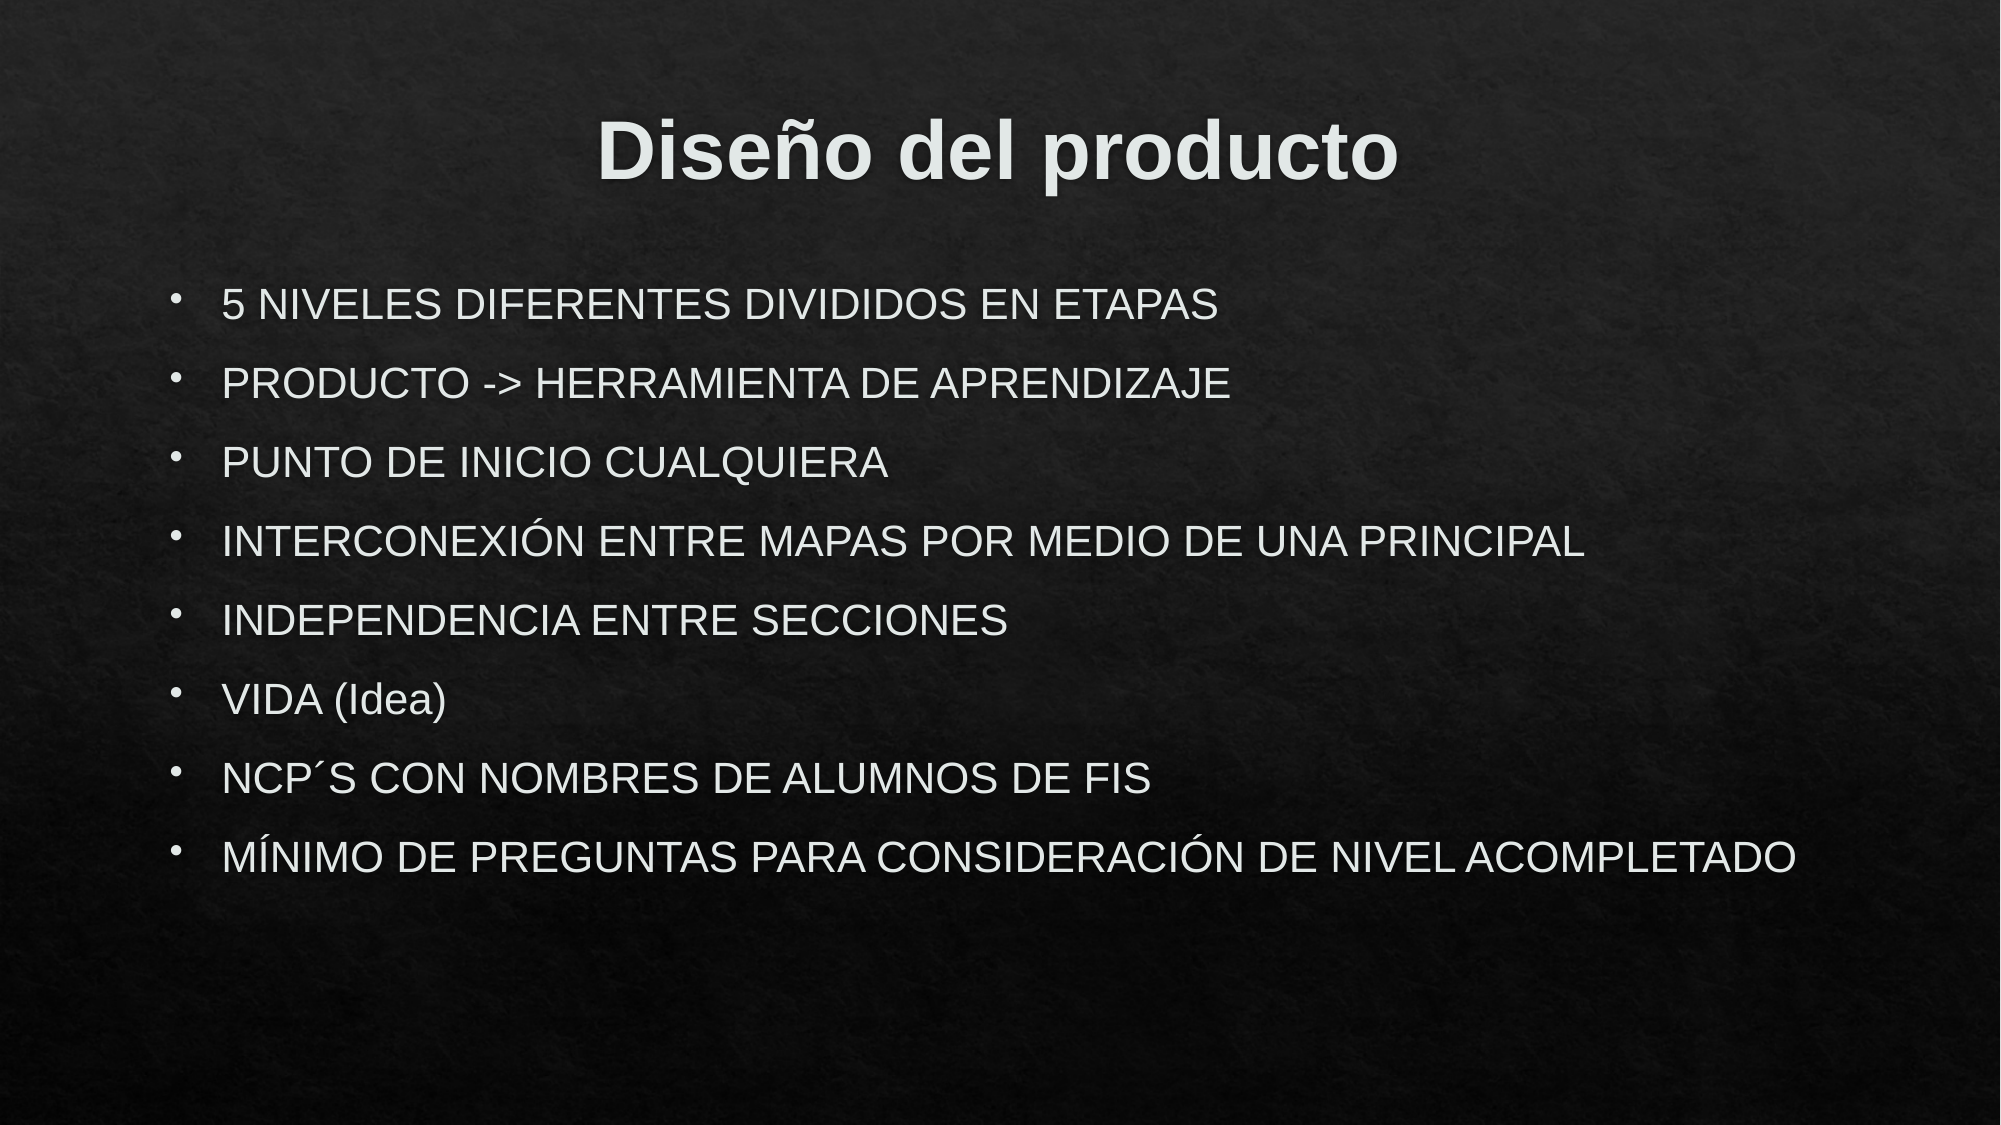

# Diseño del producto
5 NIVELES DIFERENTES DIVIDIDOS EN ETAPAS
PRODUCTO -> HERRAMIENTA DE APRENDIZAJE
PUNTO DE INICIO CUALQUIERA
INTERCONEXIÓN ENTRE MAPAS POR MEDIO DE UNA PRINCIPAL
INDEPENDENCIA ENTRE SECCIONES
VIDA (Idea)
NCP´S CON NOMBRES DE ALUMNOS DE FIS
MÍNIMO DE PREGUNTAS PARA CONSIDERACIÓN DE NIVEL ACOMPLETADO